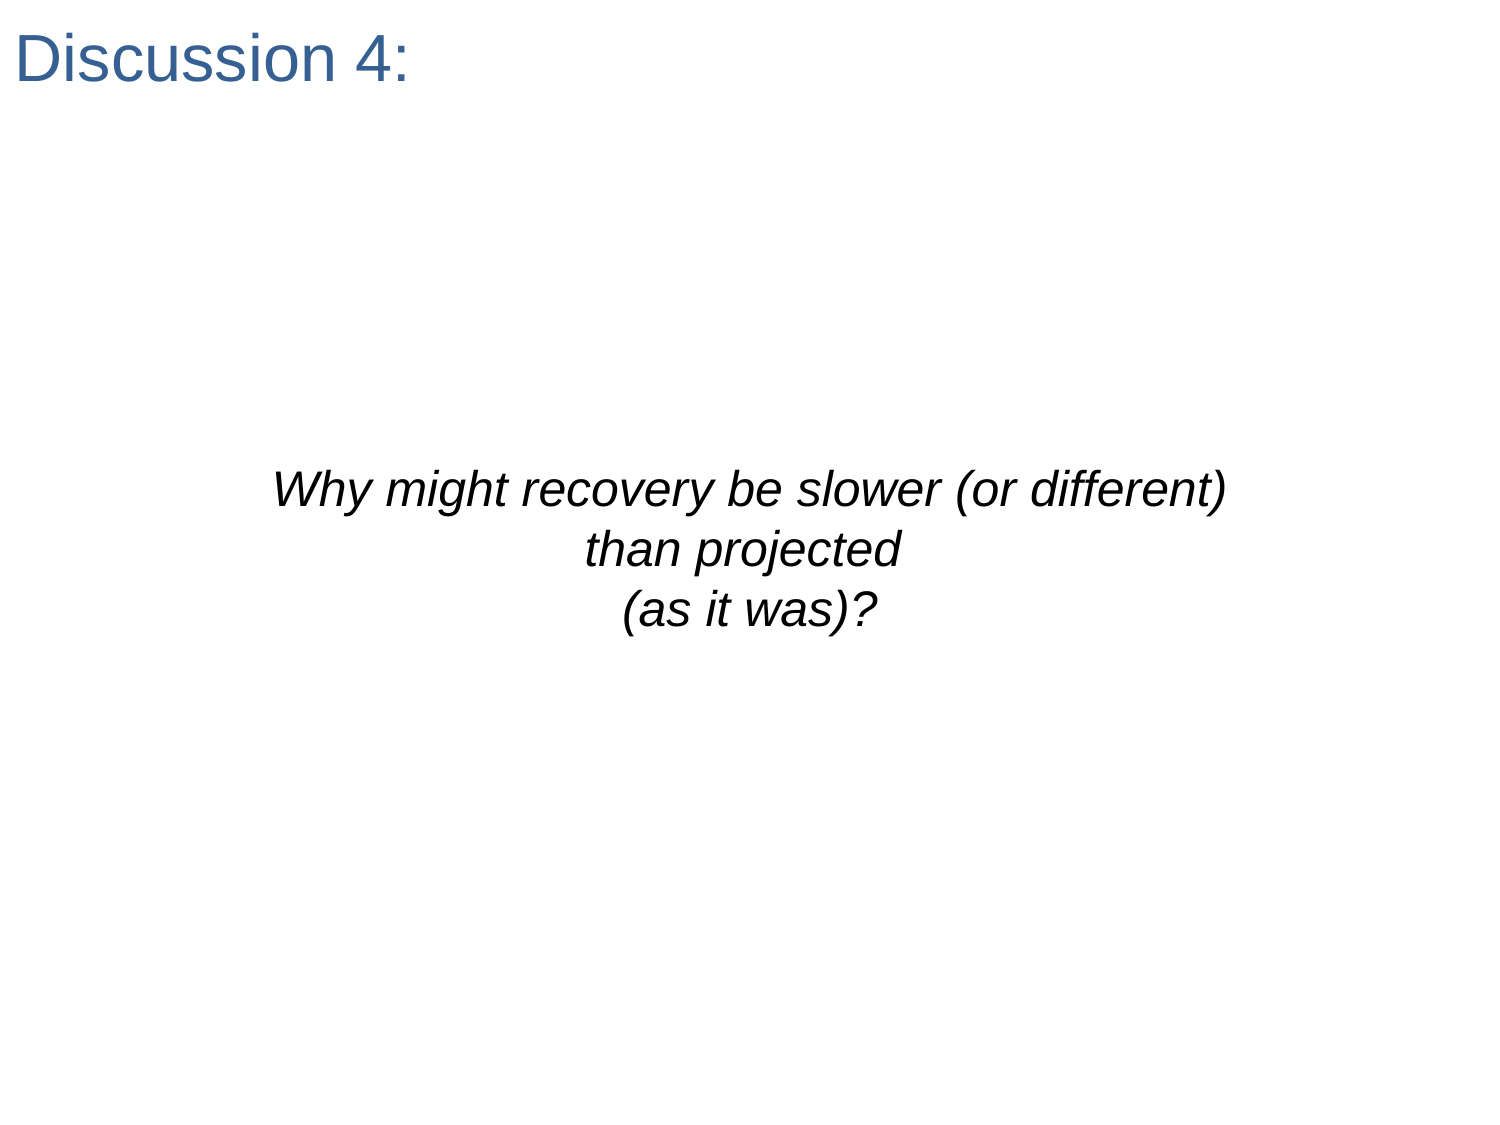

Discussion 4:
Why might recovery be slower (or different) than projected
(as it was)?